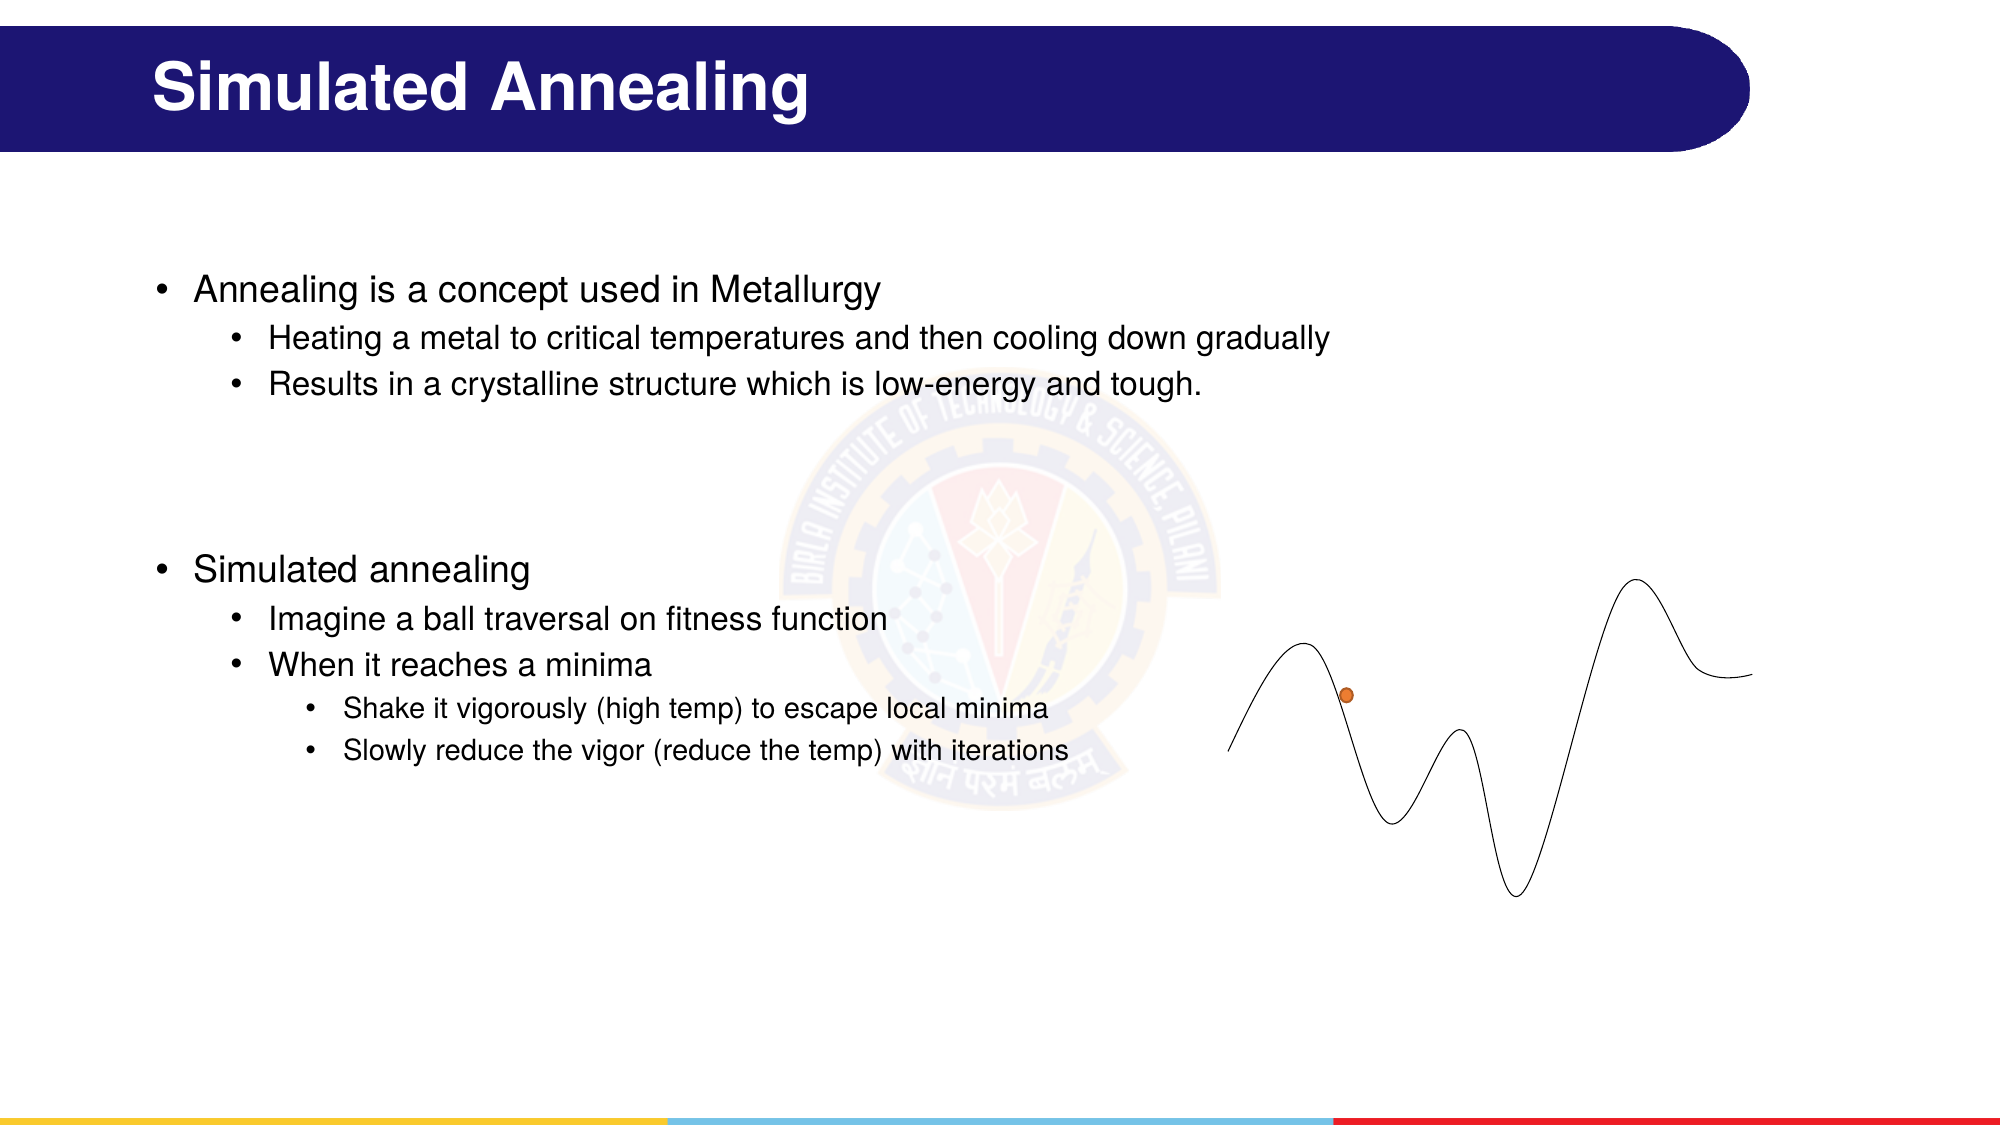

# Simulated Annealing

Annealing is a concept used in Metallurgy
Heating a metal to critical temperatures and then cooling down gradually
Results in a crystalline structure which is low-energy and tough.

Simulated annealing
Imagine a ball traversal on fitness function
When it reaches a minima
Shake it vigorously (high temp) to escape local minima
Slowly reduce the vigor (reduce the temp) with iterations